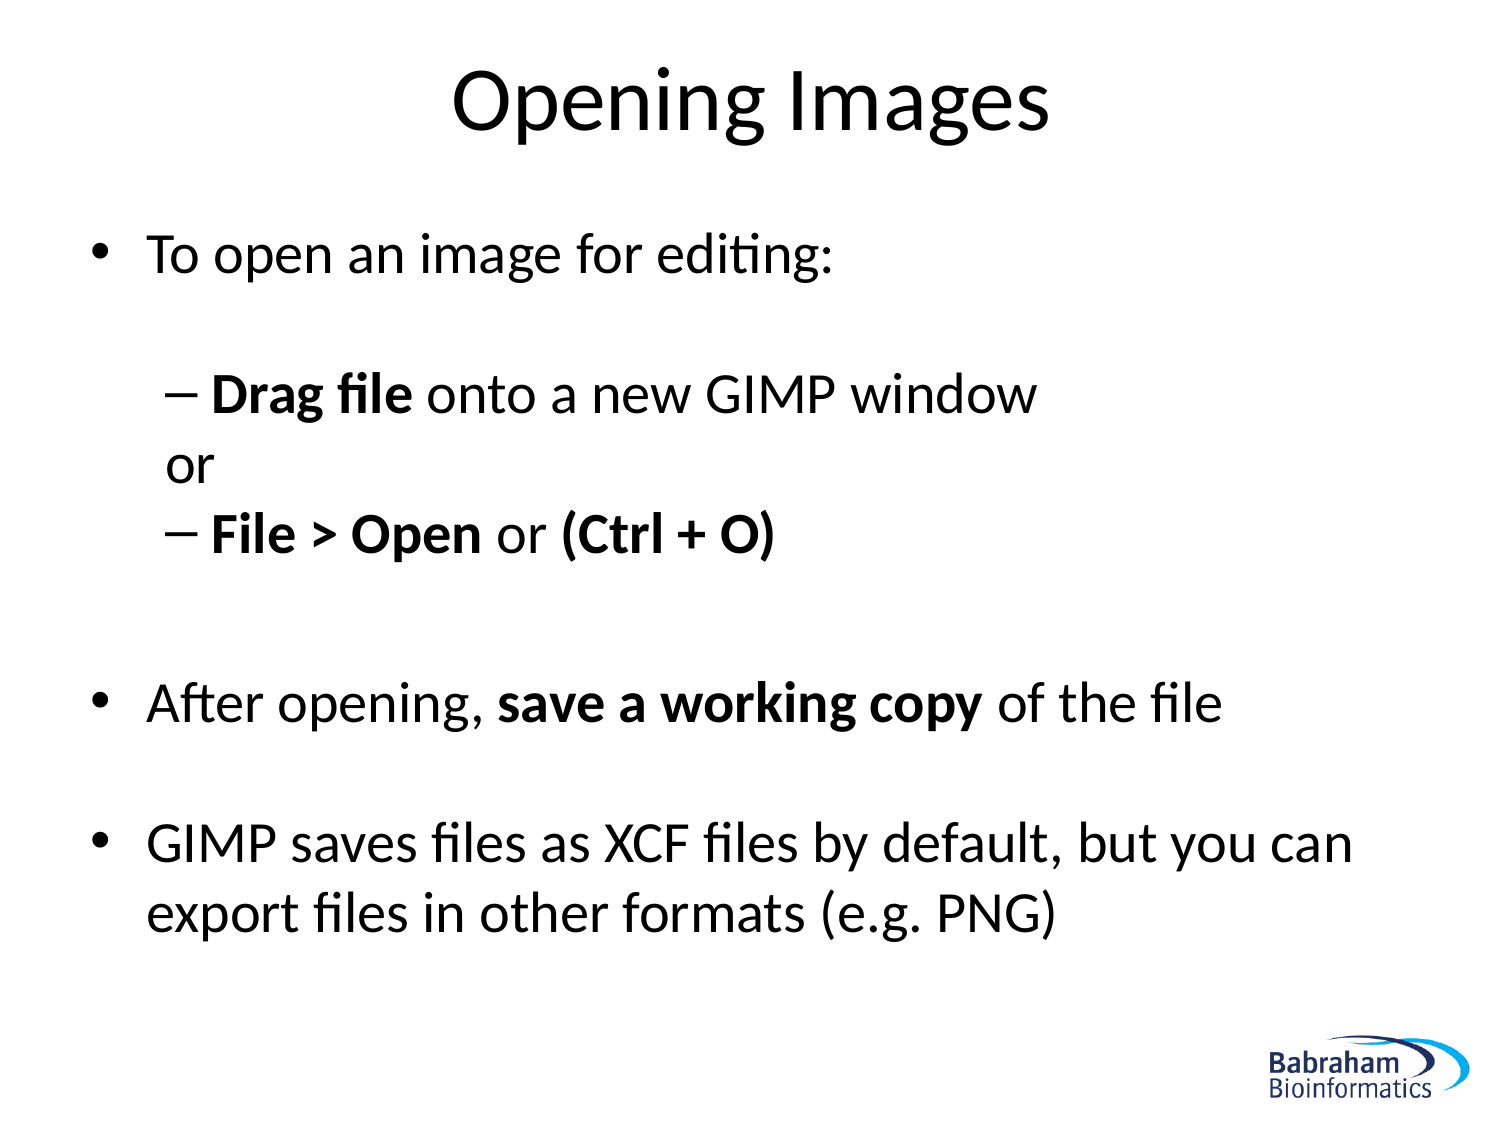

# Opening Images
To open an image for editing:

Drag file onto a new GIMP window
or
File > Open or (Ctrl + O)

After opening, save a working copy of the file

GIMP saves files as XCF files by default, but you can export files in other formats (e.g. PNG)